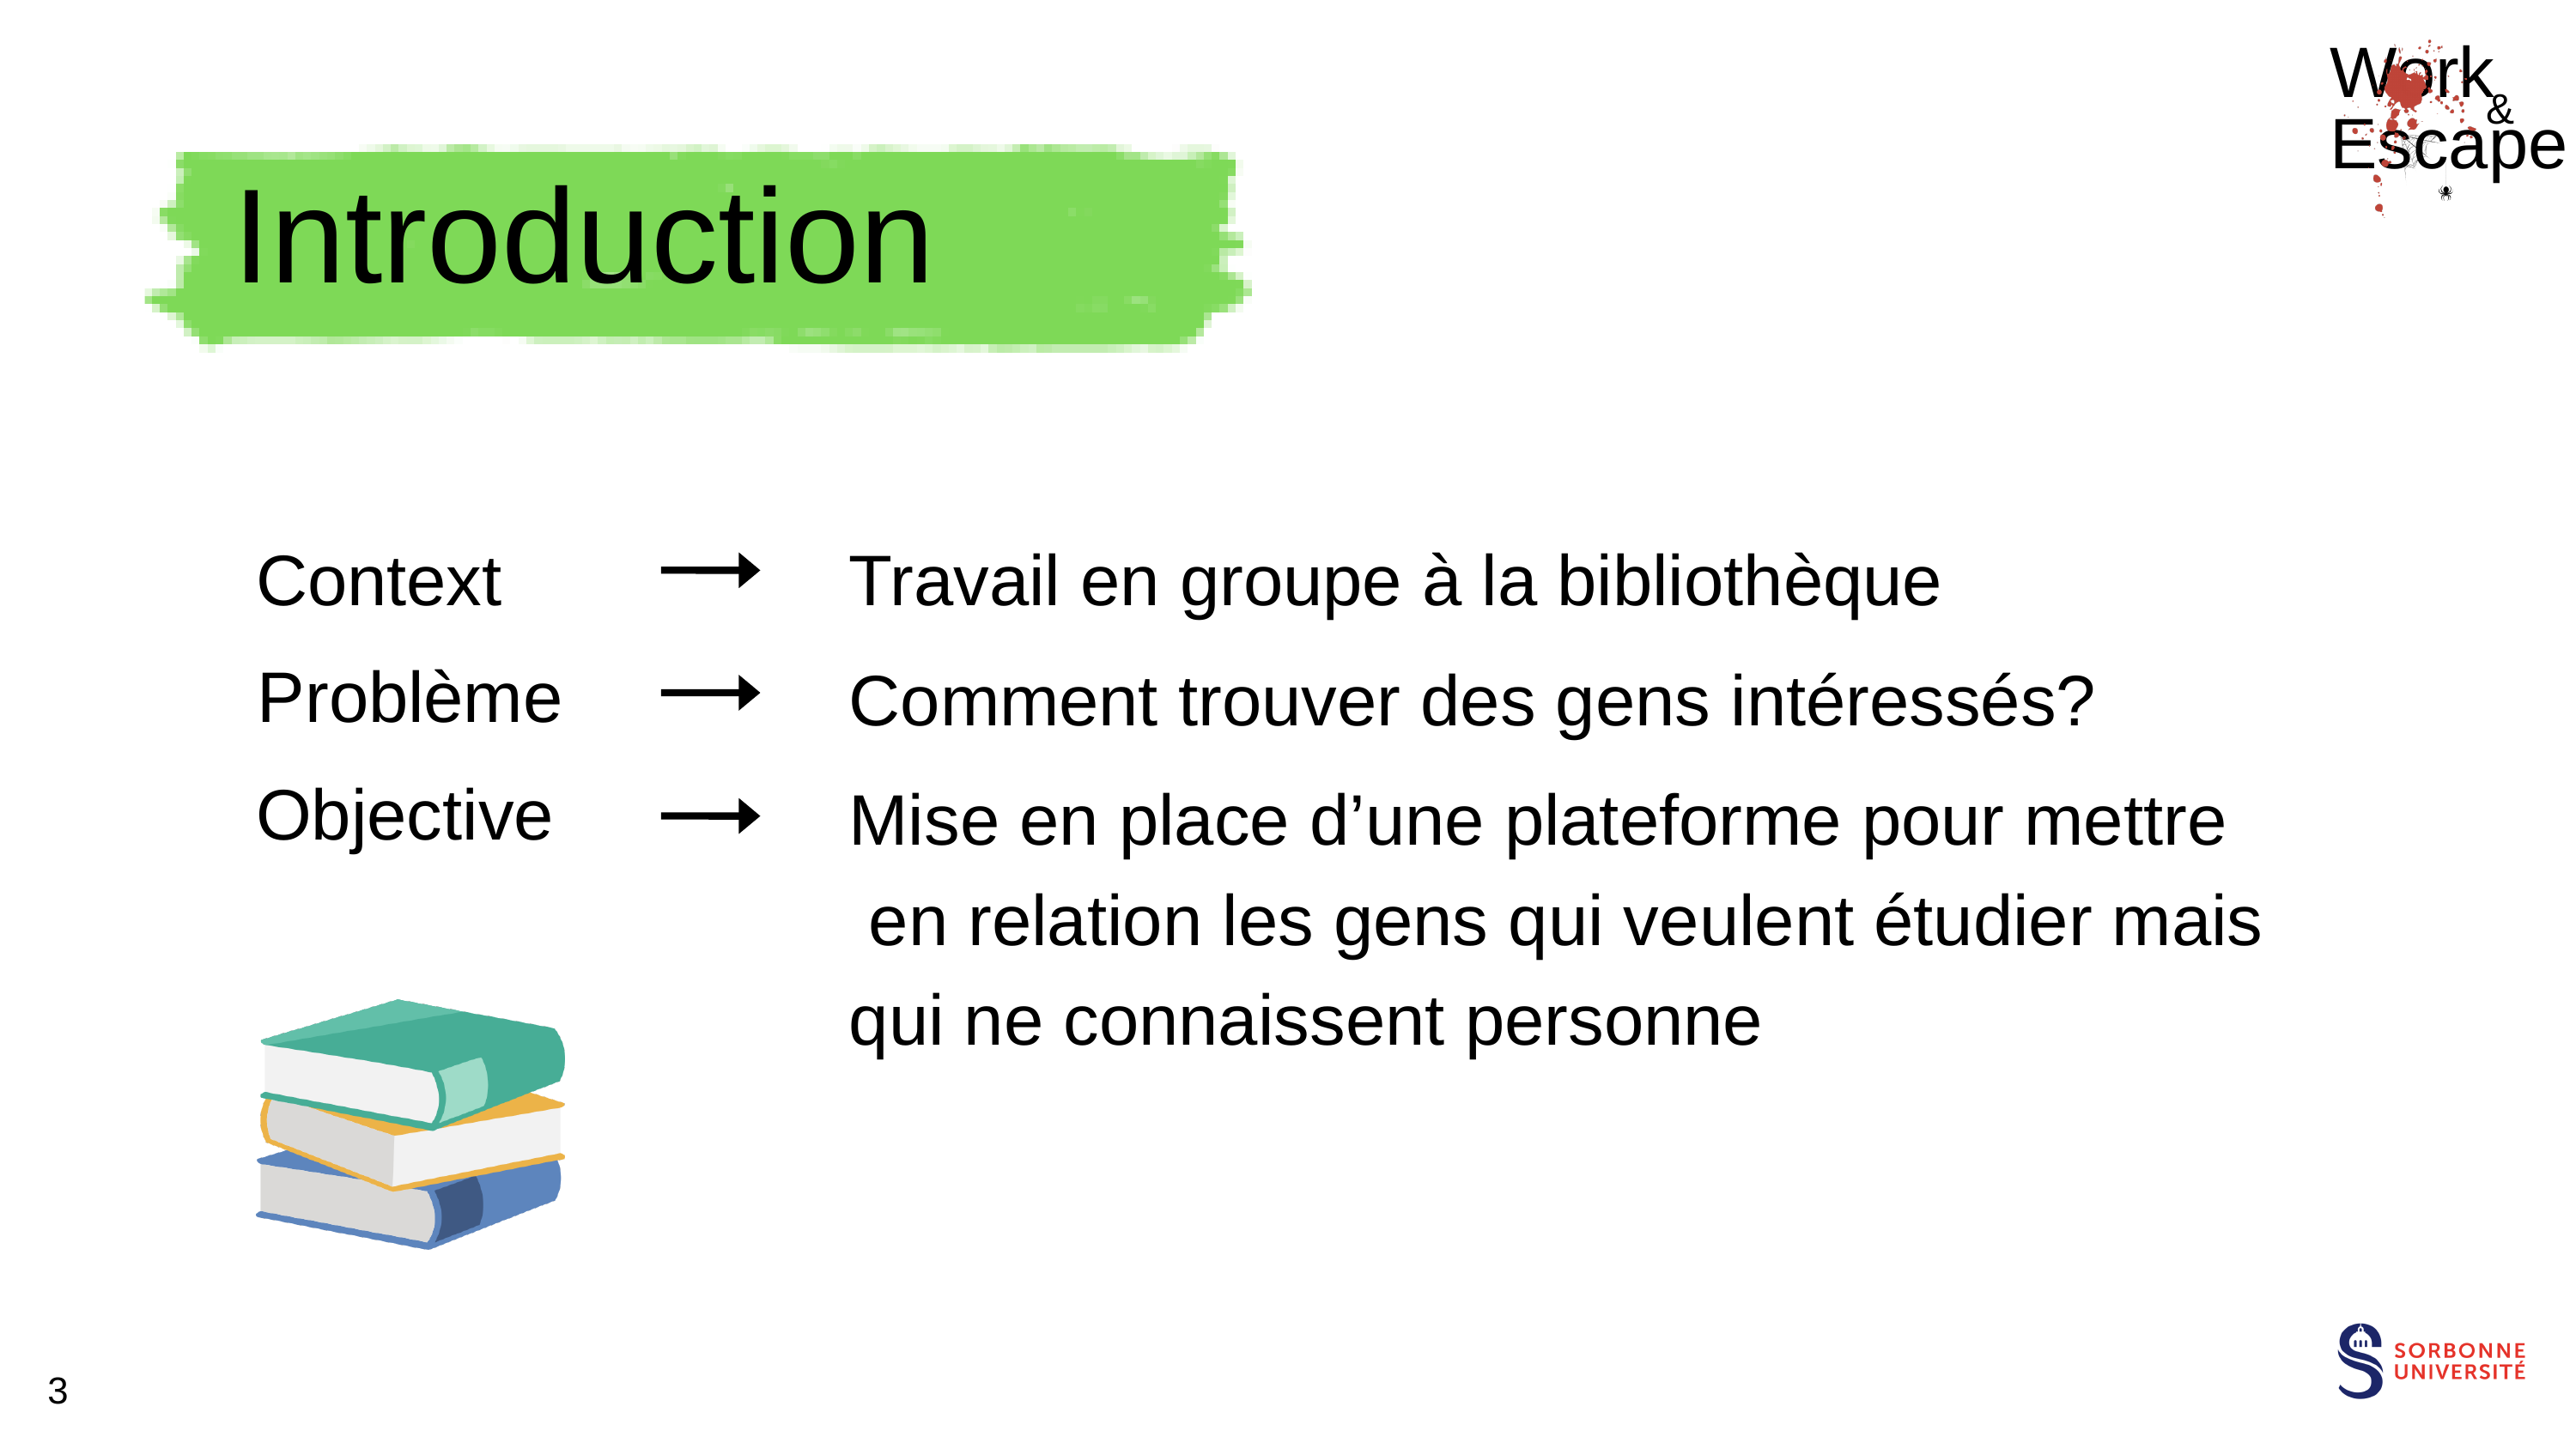

Work Escape
&

Introduction

Context
Travail en groupe à la bibliothèque

Problème
Comment trouver des gens intéressés?

Objective
Mise en place d’une plateforme pour mettre      en relation les gens qui veulent étudier mais qui ne connaissent personne

3